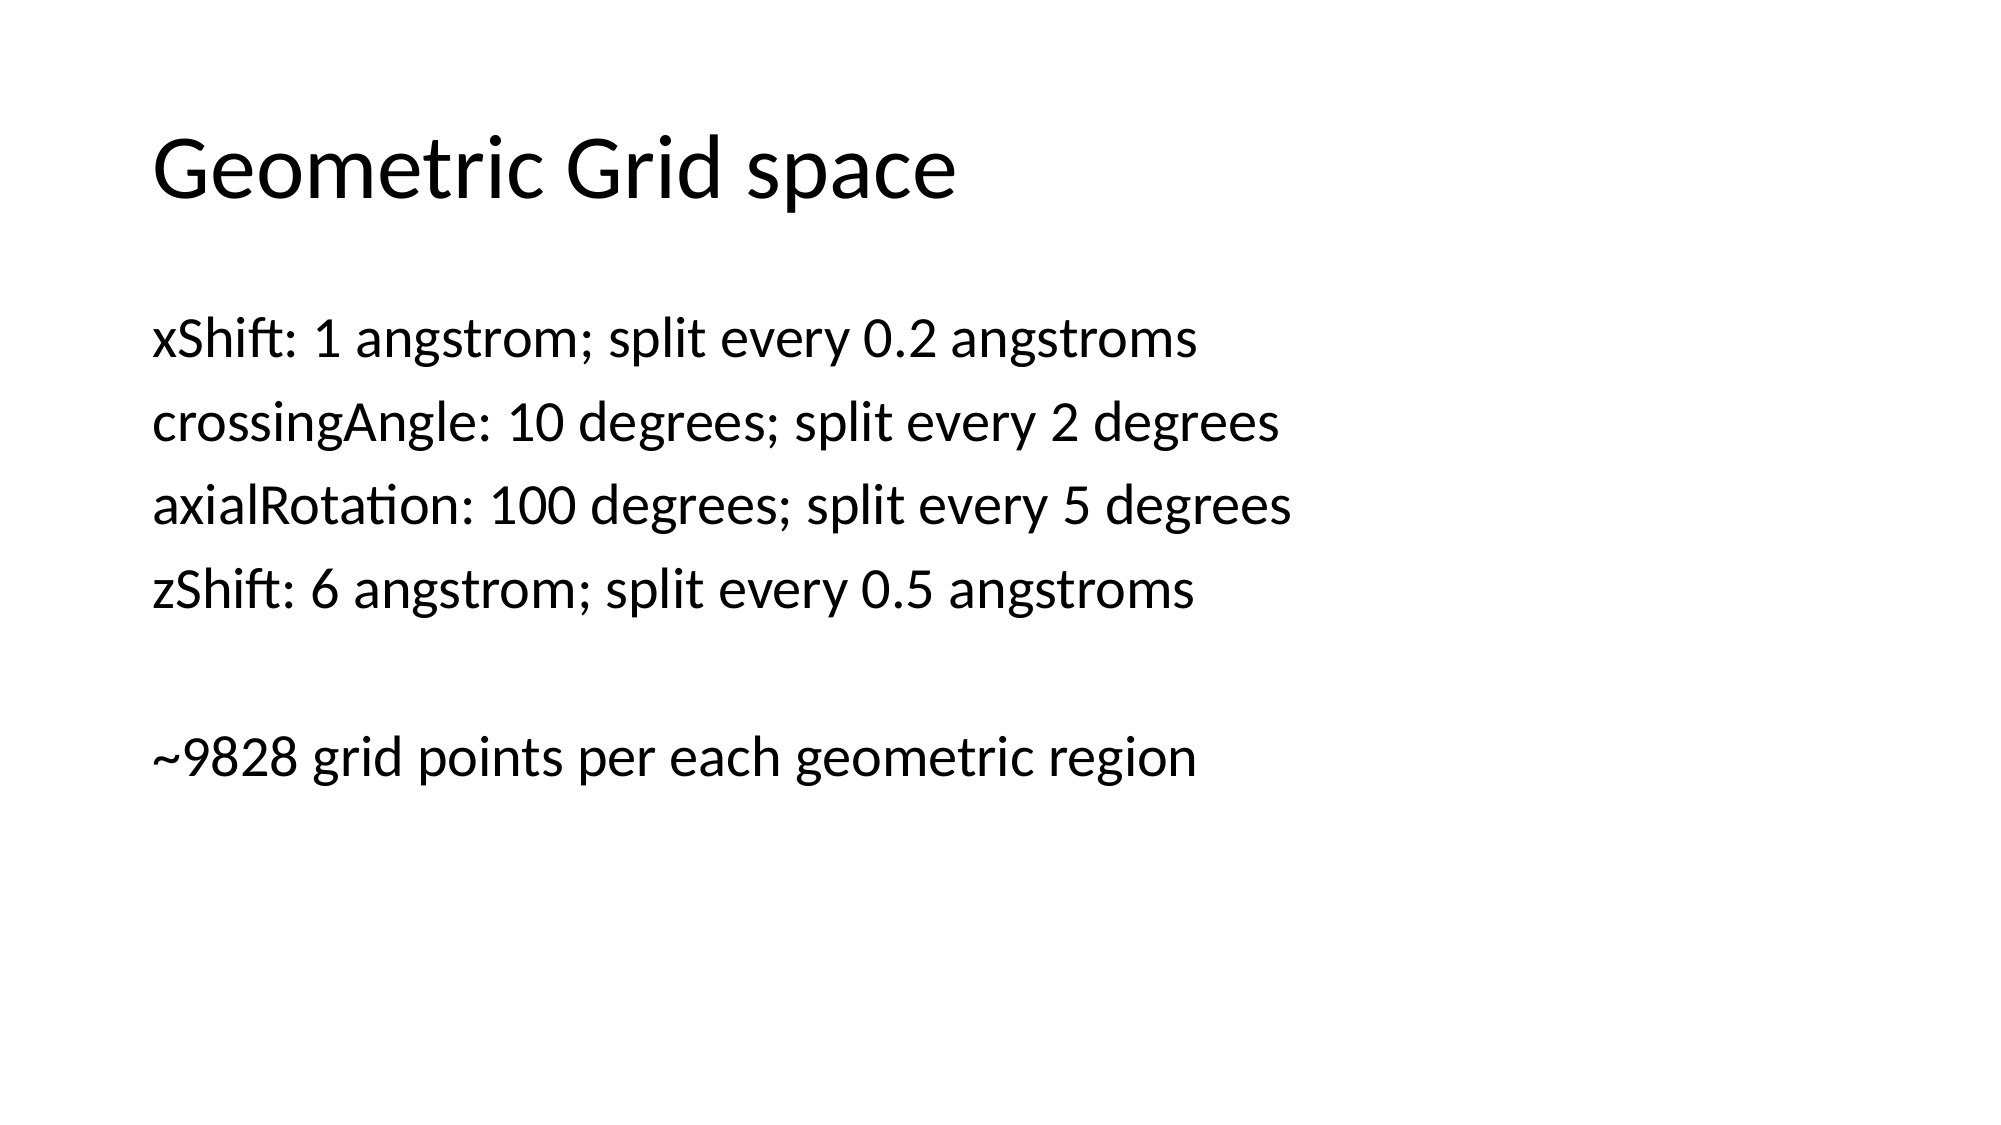

# Geometric Grid space
xShift: 1 angstrom; split every 0.2 angstroms
crossingAngle: 10 degrees; split every 2 degrees
axialRotation: 100 degrees; split every 5 degrees
zShift: 6 angstrom; split every 0.5 angstroms

~9828 grid points per each geometric region